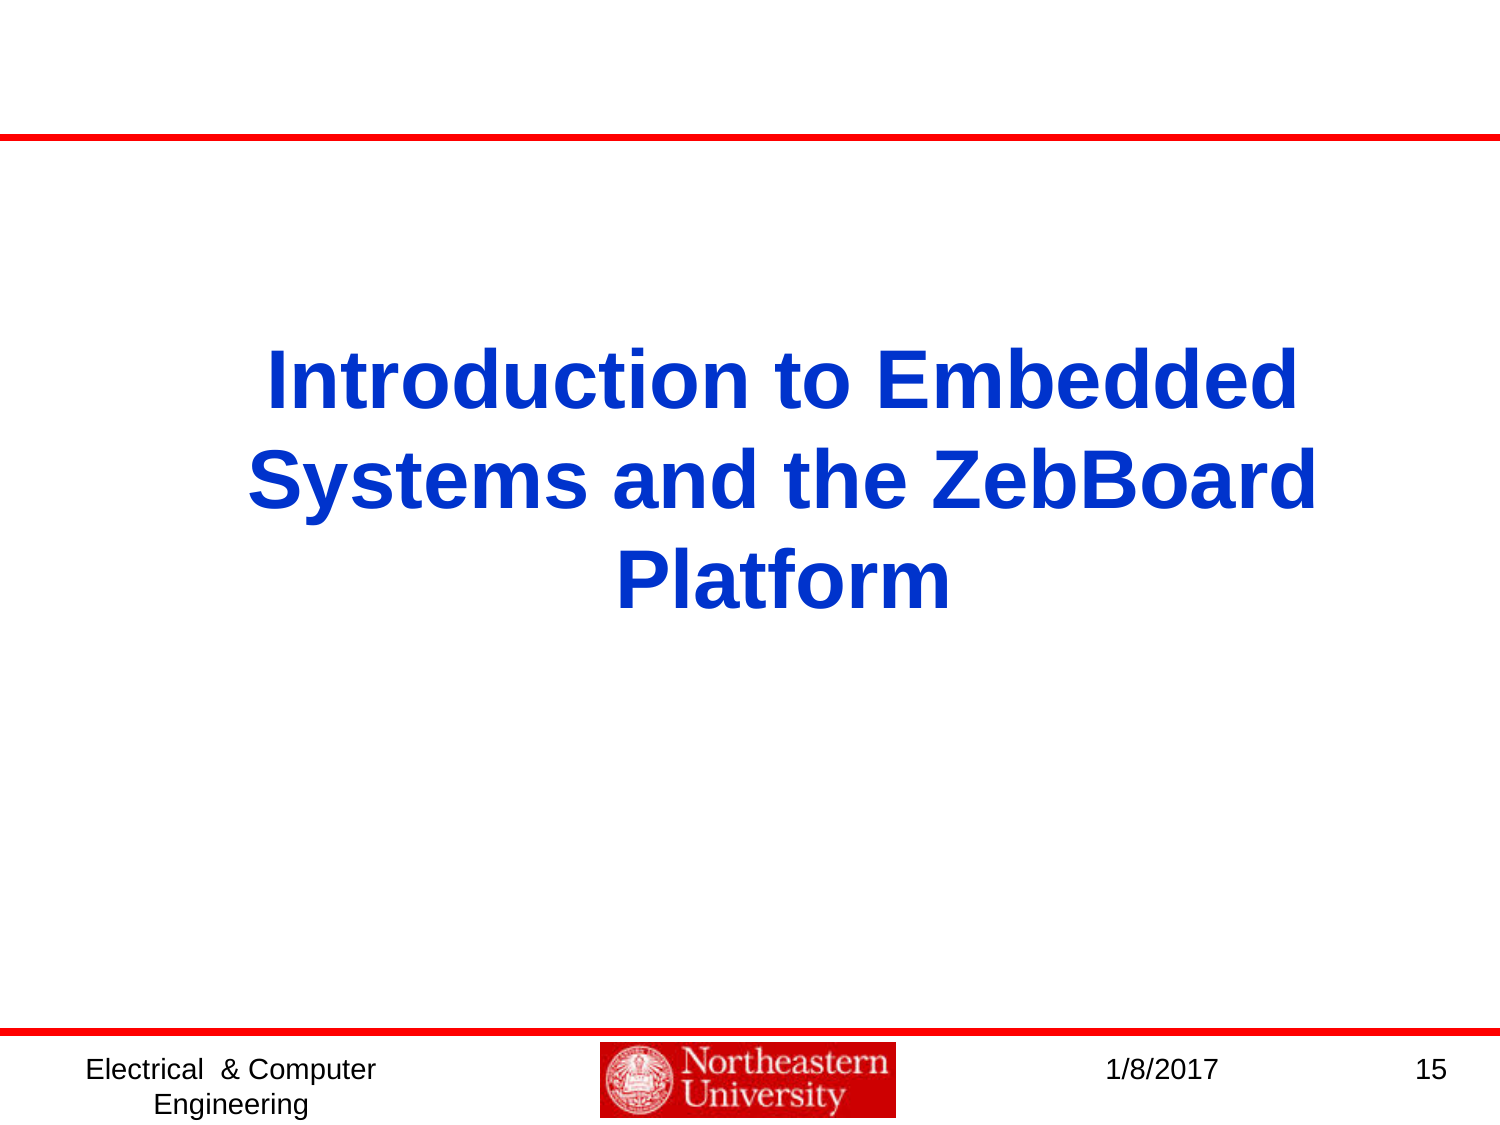

Introduction to Embedded Systems and the ZebBoard Platform
Electrical  & Computer Engineering
1/8/2017
15